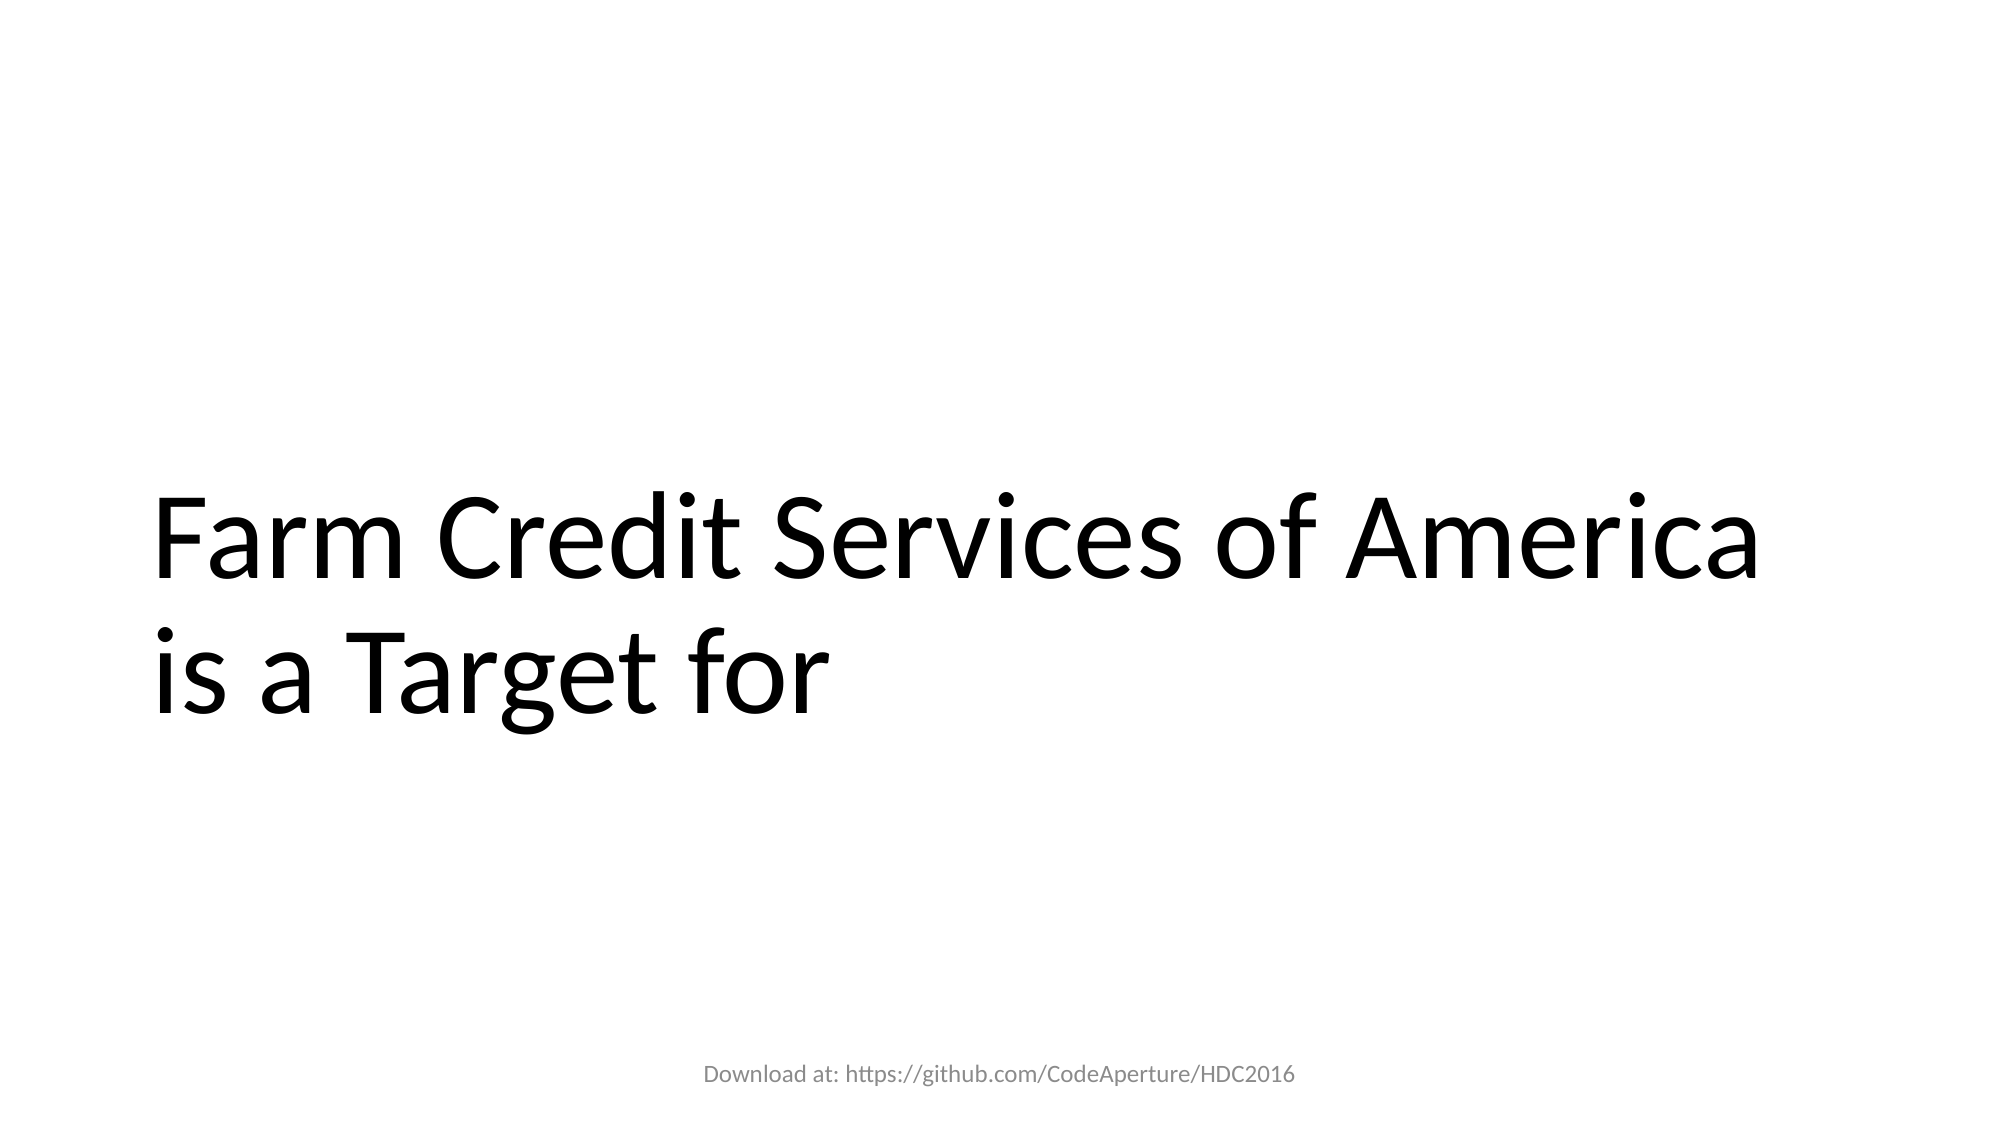

# Farm Credit Services of America is a Target for

Download at: https://github.com/CodeAperture/HDC2016